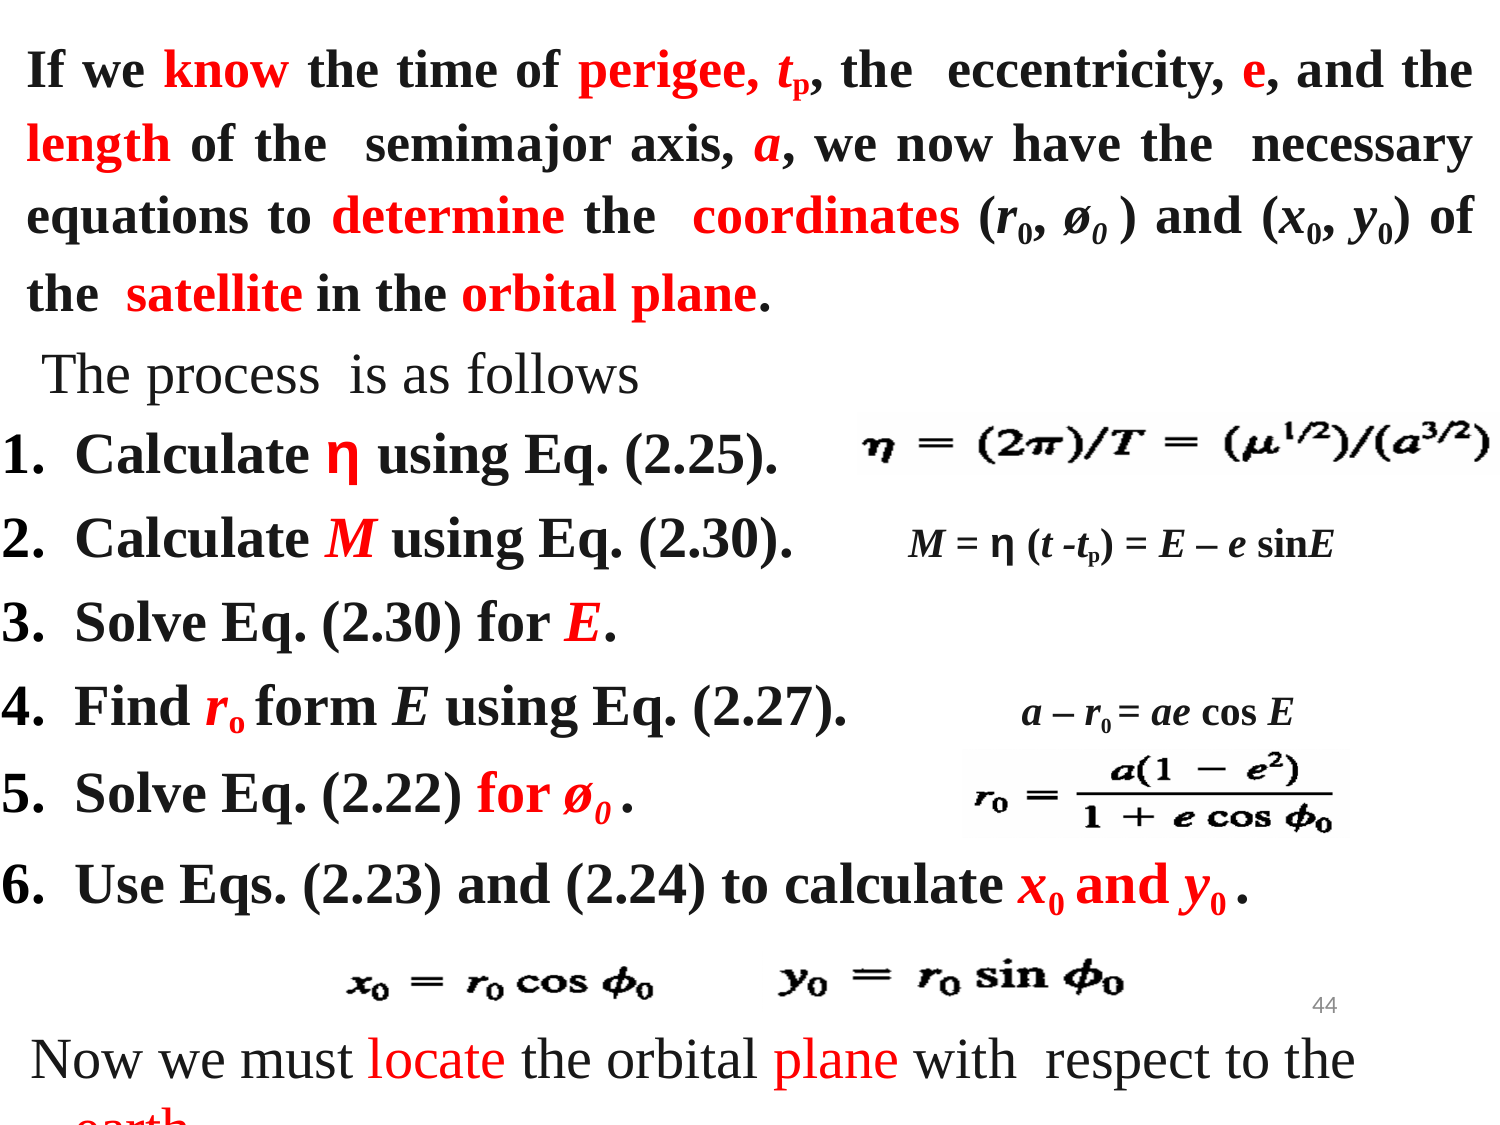

If we know the time of perigee, tp, the  eccentricity, e, and the length of the  semimajor axis, a, we now have the  necessary equations to determine the  coordinates (r0, ø0 ) and (x0, y0) of the  satellite in the orbital plane.

 The process  is as follows

Calculate η using Eq. (2.25).
Calculate M using Eq. (2.30).        M = η (t -tp) = E – e sinE
Solve Eq. (2.30) for E.
Find ro form E using Eq. (2.27).            a – r0 = ae cos E
Solve Eq. (2.22) for ø0 .
Use Eqs. (2.23) and (2.24) to calculate x0 and y0 .

  Now we must locate the orbital plane with  respect to the earth.

44